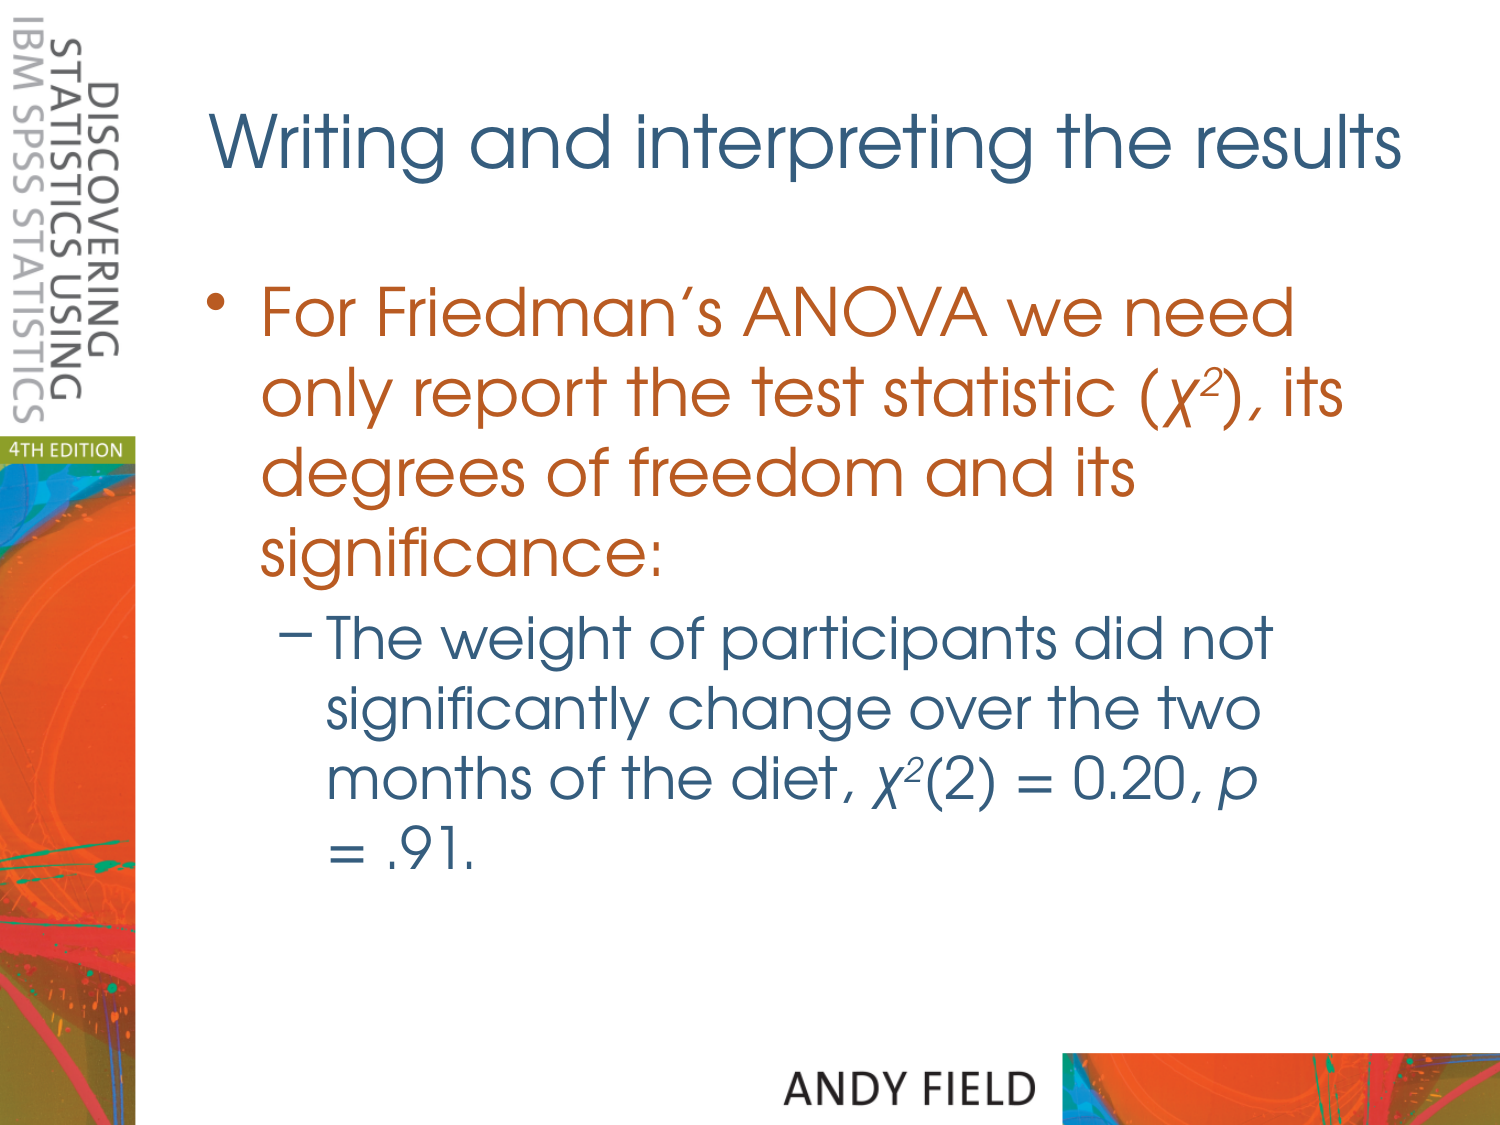

# Writing and interpreting the results
For Friedman’s ANOVA we need only report the test statistic (χ2), its degrees of freedom and its significance:
The weight of participants did not significantly change over the two months of the diet, χ2(2) = 0.20, p = .91.